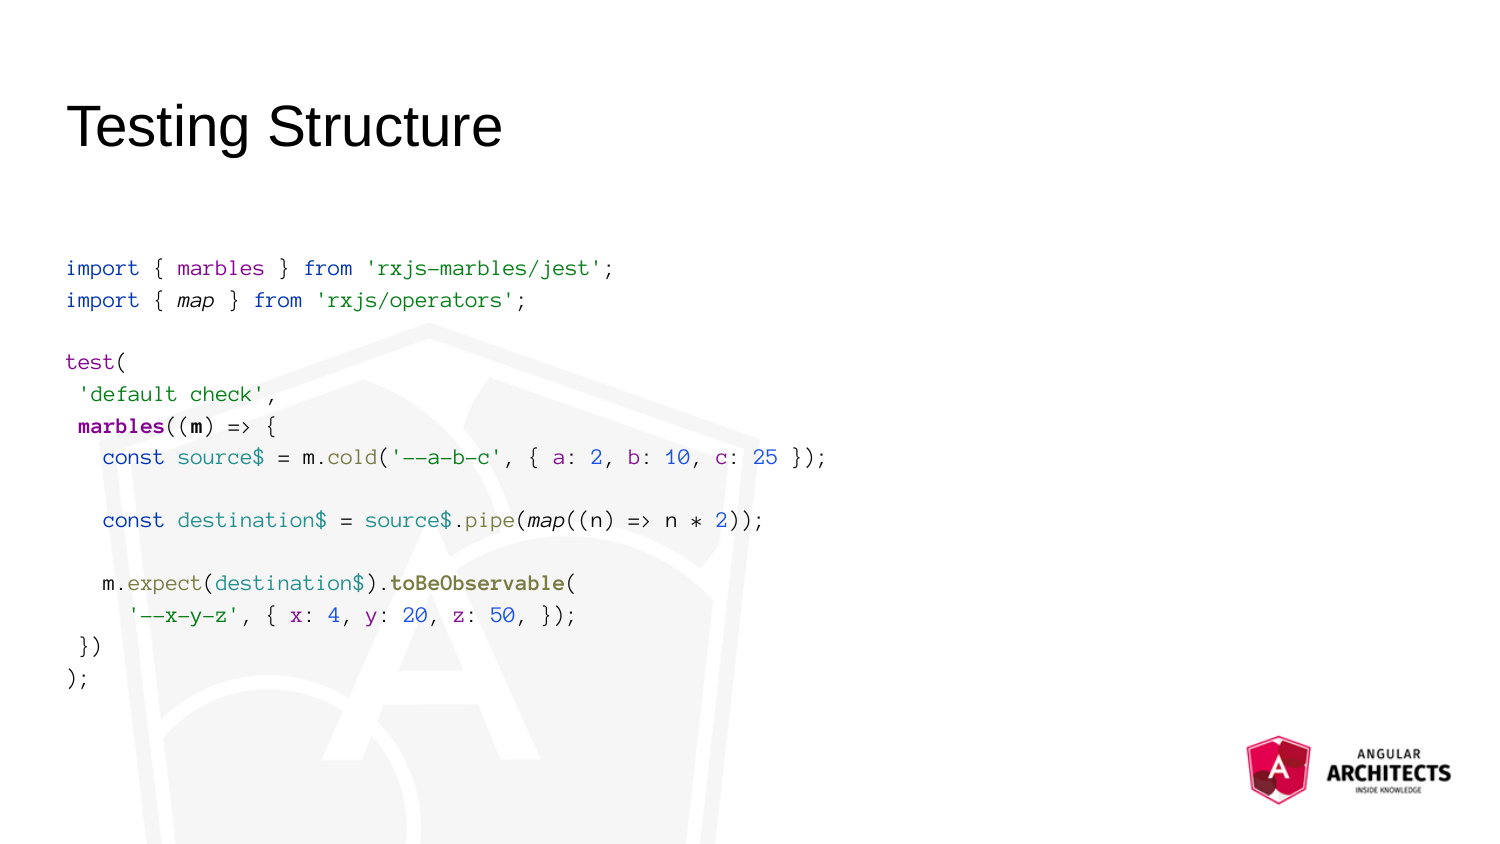

# Testing Structure
import { marbles } from 'rxjs-marbles/jest';
import { map } from 'rxjs/operators';
test(
 'default check',
 marbles((m) => {
   const source$ = m.cold('--a-b-c', { a: 2, b: 10, c: 25 });
   const destination$ = source$.pipe(map((n) => n * 2));
   m.expect(destination$).toBeObservable(
     '--x-y-z', { x: 4, y: 20, z: 50, });
 })
);